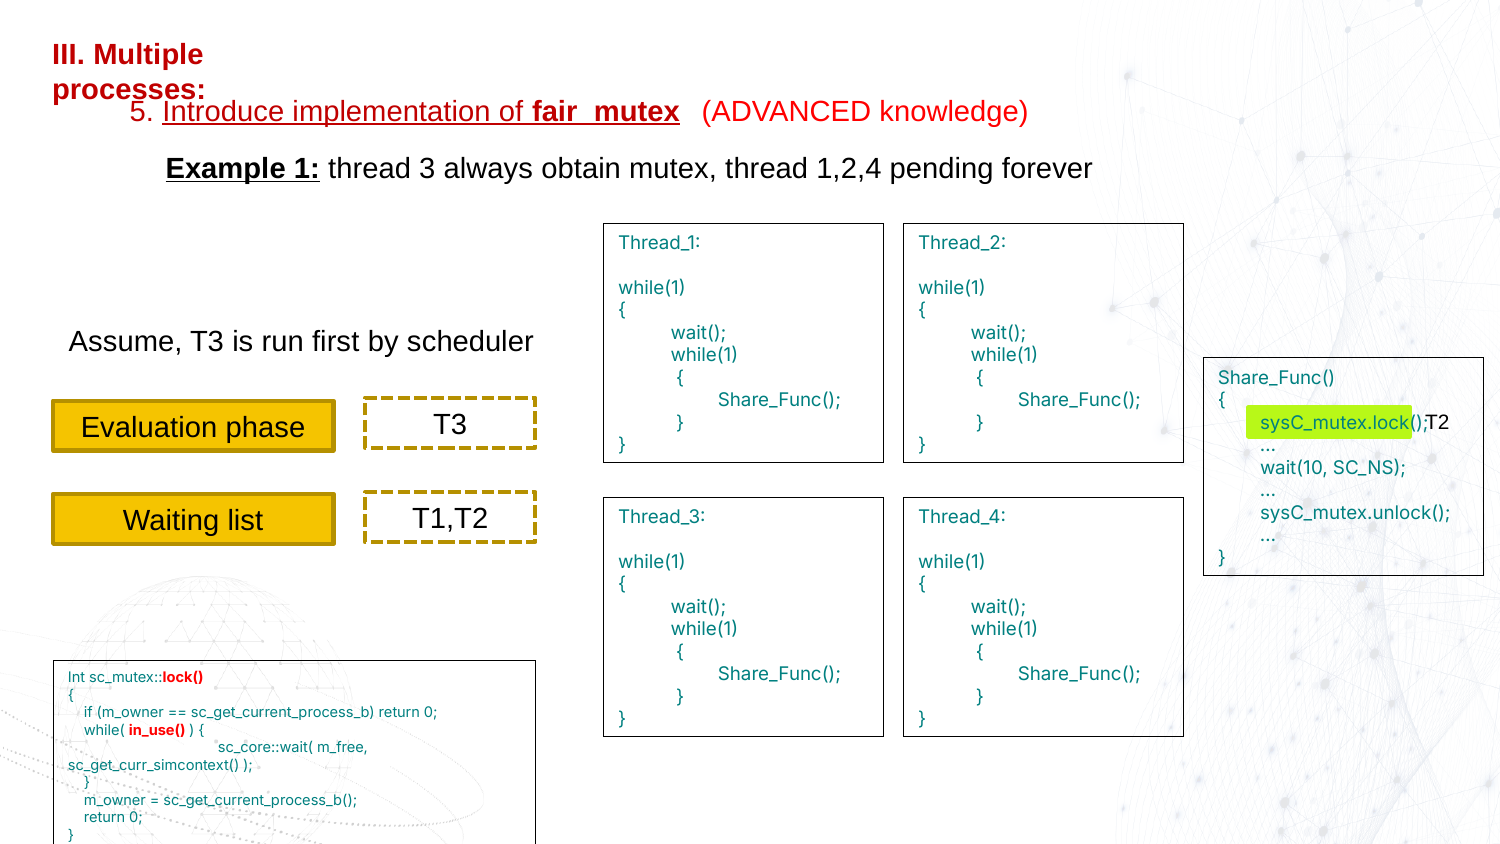

III. Multiple processes:
5. Introduce implementation of fair_mutex
(ADVANCED knowledge)
Example 1: thread 3 always obtain mutex, thread 1,2,4 pending forever
Thread_1:

while(1)
{
          wait();
          while(1)
           {
                   Share_Func();
           }
}
Thread_2:

while(1)
{
          wait();
          while(1)
           {
                   Share_Func();
           }
}
Assume, T3 is run first by scheduler
Share_Func()
{
        sysC_mutex.lock();
        …
        wait(10, SC_NS);
        …
        sysC_mutex.unlock();
        …
}
T3
Evaluation phase
T2

T1,T2
Waiting list
Thread_3:

while(1)
{
          wait();
          while(1)
           {
                   Share_Func();
           }
}
Thread_4:

while(1)
{
          wait();
          while(1)
           {
                   Share_Func();
           }
}
Int sc_mutex::lock()
{
    if (m_owner == sc_get_current_process_b) return 0;
    while( in_use() ) {
	sc_core::wait( m_free, sc_get_curr_simcontext() );
    }
    m_owner = sc_get_current_process_b();
    return 0;
}